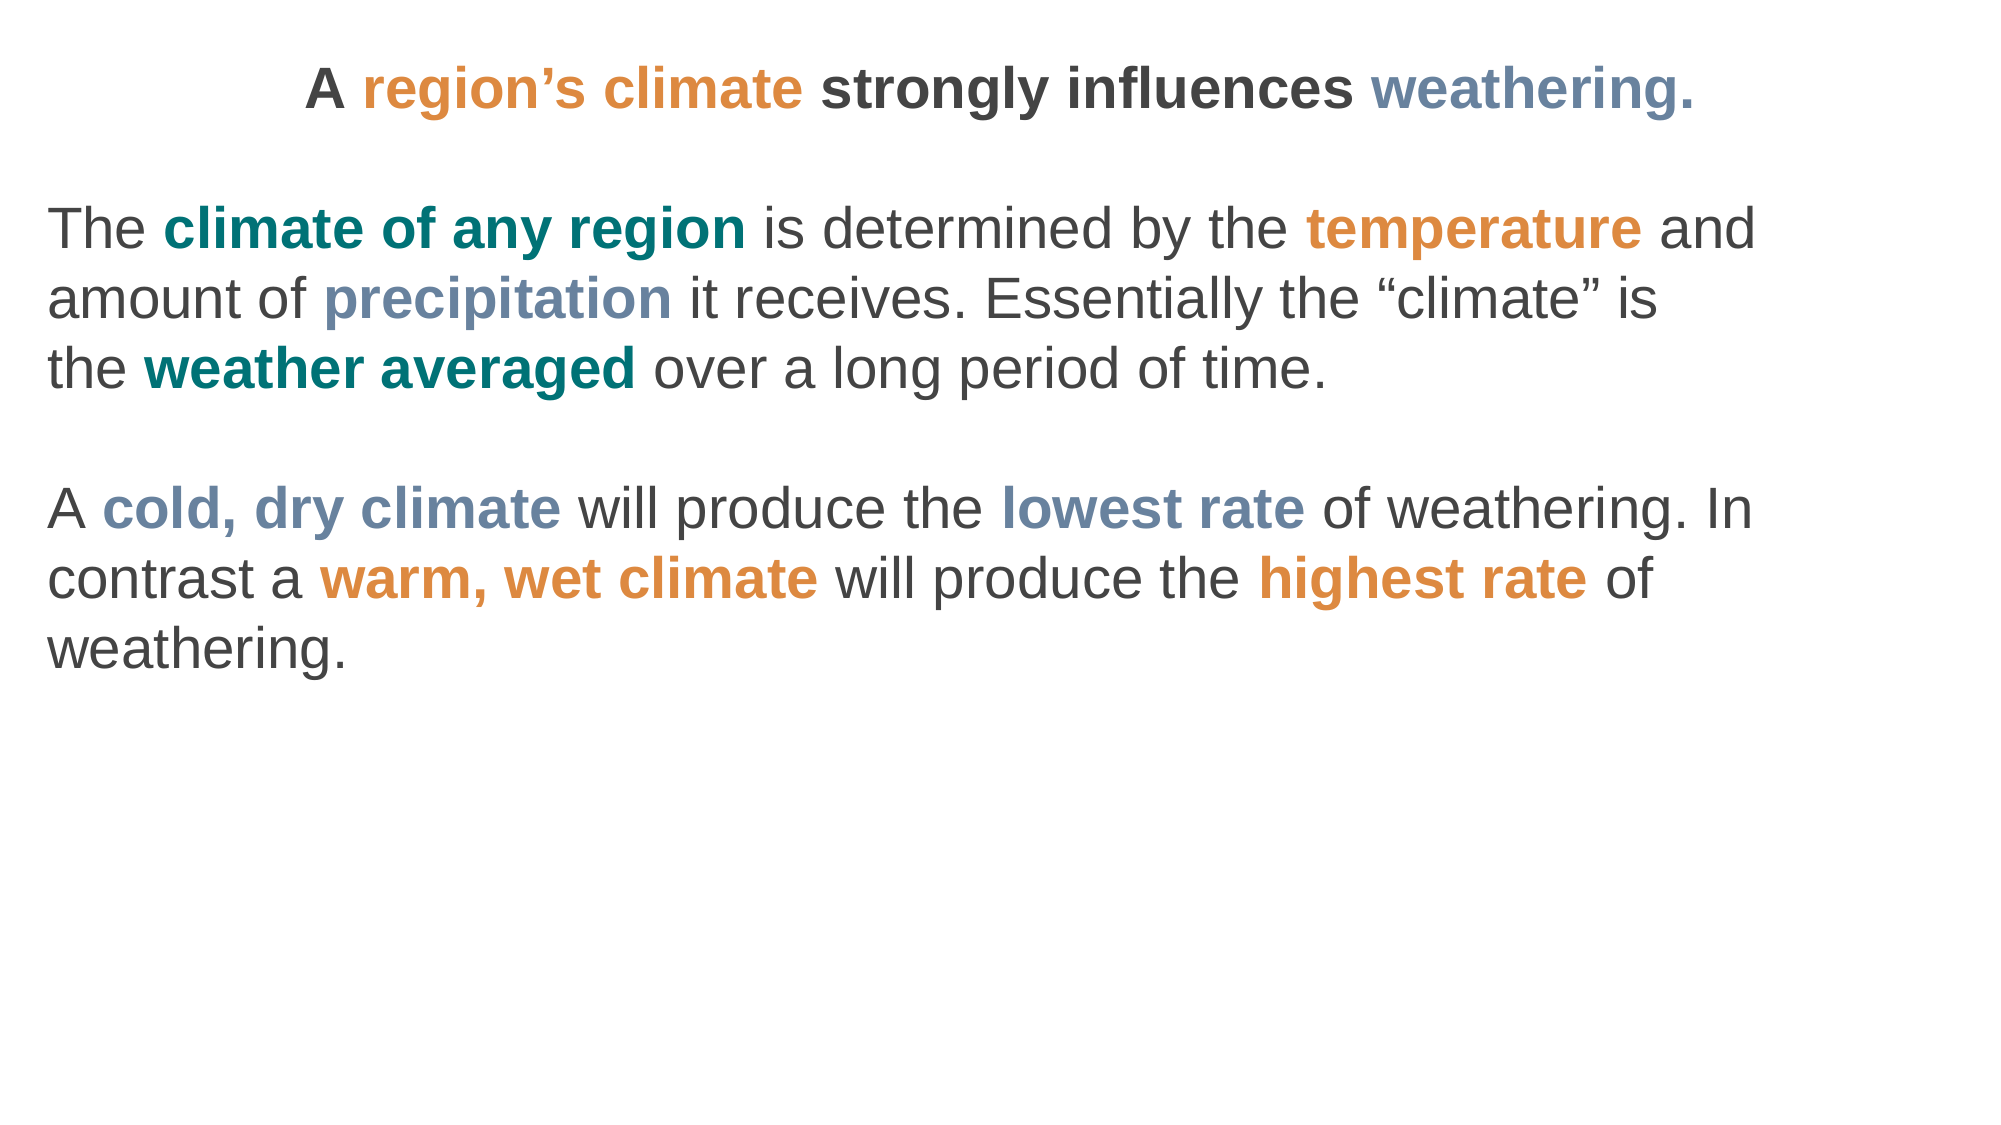

A region’s climate strongly influences weathering.

The climate of any region is determined by the temperature and amount of precipitation it receives. Essentially the “climate” is the weather averaged over a long period of time.

A cold, dry climate will produce the lowest rate of weathering. In contrast a warm, wet climate will produce the highest rate of weathering.